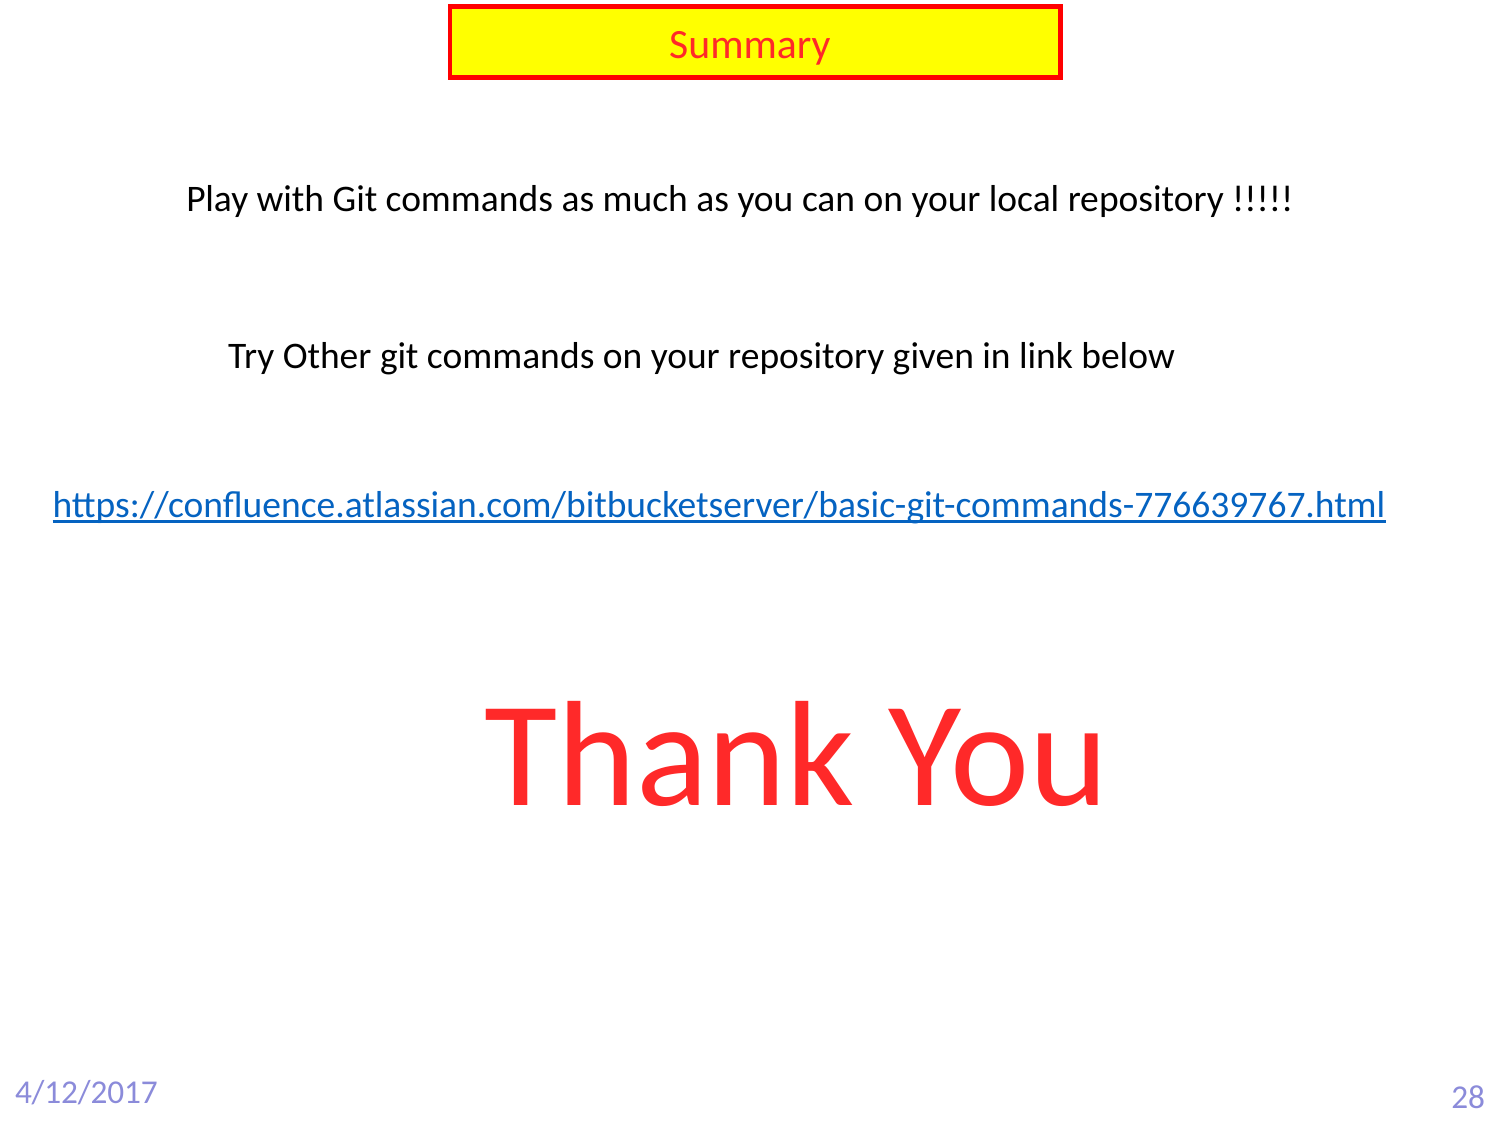

Summary
Play with Git commands as much as you can on your local repository !!!!!
Try Other git commands on your repository given in link below
https://confluence.atlassian.com/bitbucketserver/basic-git-commands-776639767.html
Thank You
4/12/2017
28